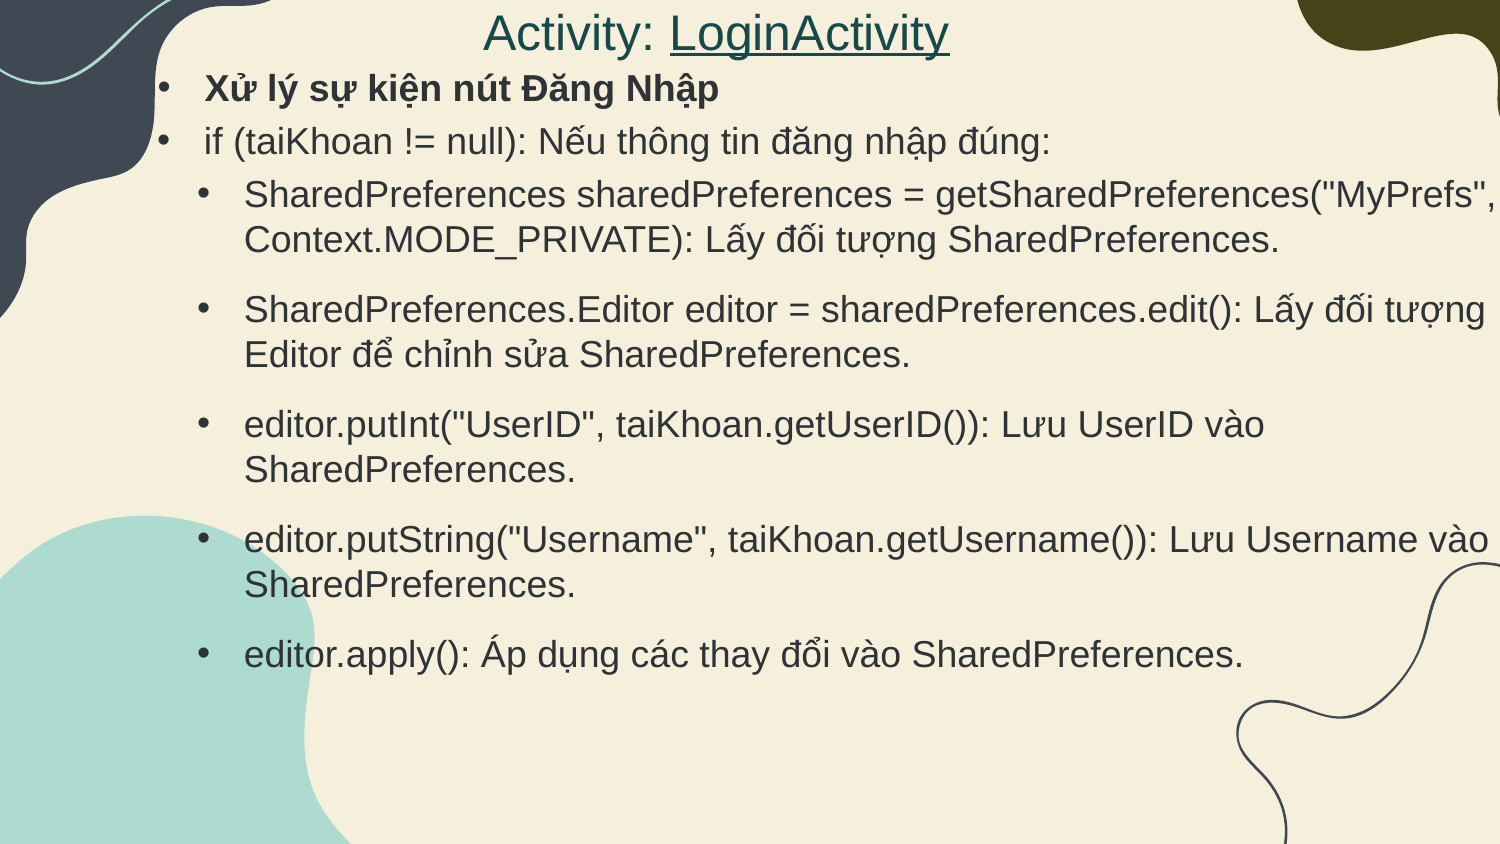

Activity: LoginActivity
Xử lý sự kiện nút Đăng Nhập
if (taiKhoan != null): Nếu thông tin đăng nhập đúng:
SharedPreferences sharedPreferences = getSharedPreferences("MyPrefs", Context.MODE_PRIVATE): Lấy đối tượng SharedPreferences.
SharedPreferences.Editor editor = sharedPreferences.edit(): Lấy đối tượng Editor để chỉnh sửa SharedPreferences.
editor.putInt("UserID", taiKhoan.getUserID()): Lưu UserID vào SharedPreferences.
editor.putString("Username", taiKhoan.getUsername()): Lưu Username vào SharedPreferences.
editor.apply(): Áp dụng các thay đổi vào SharedPreferences.